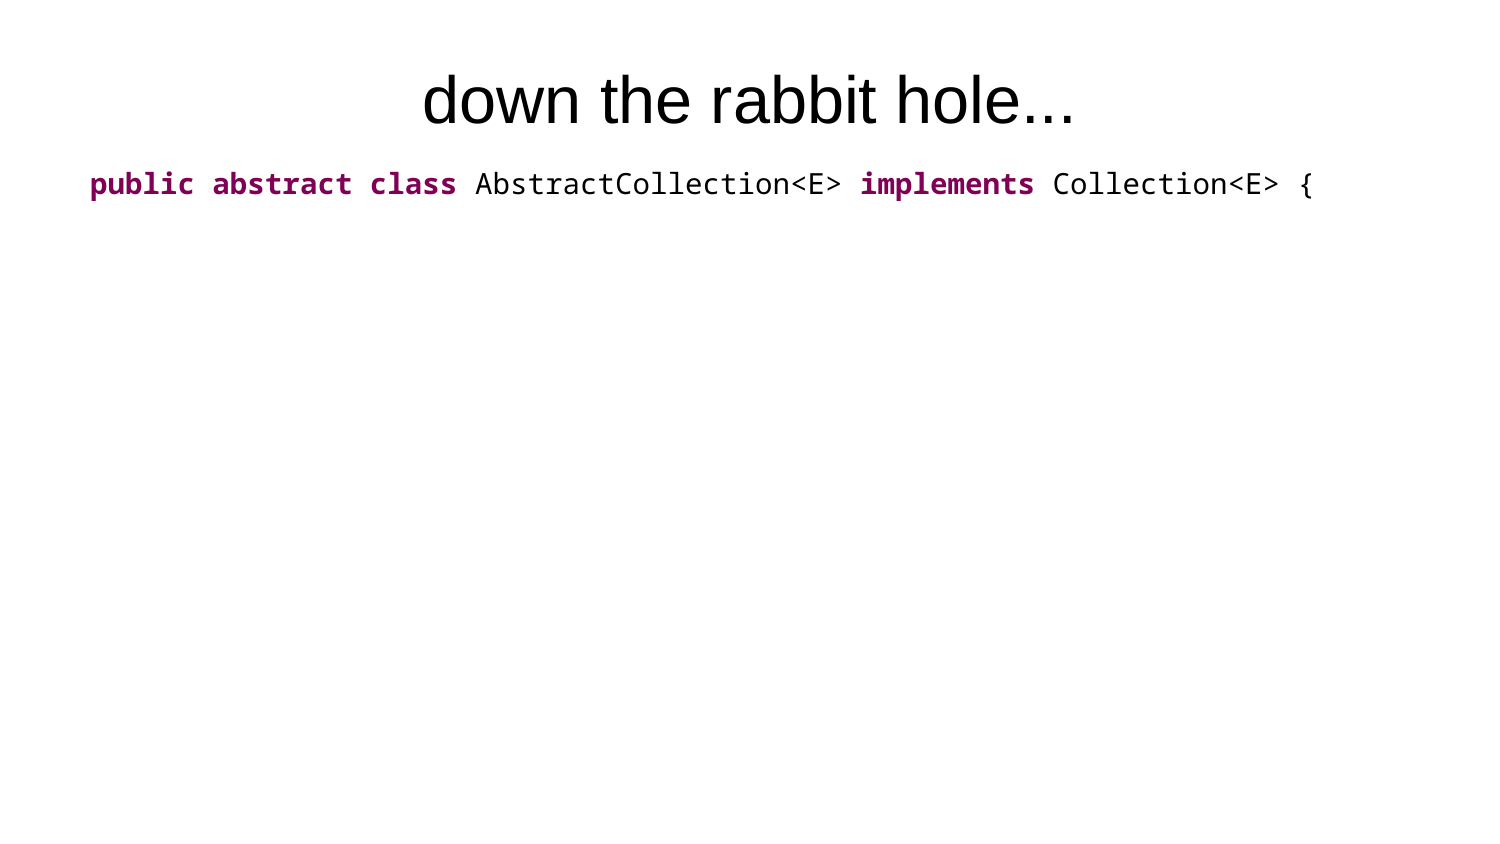

# down the rabbit hole...
public abstract class AbstractCollection<E> implements Collection<E> {